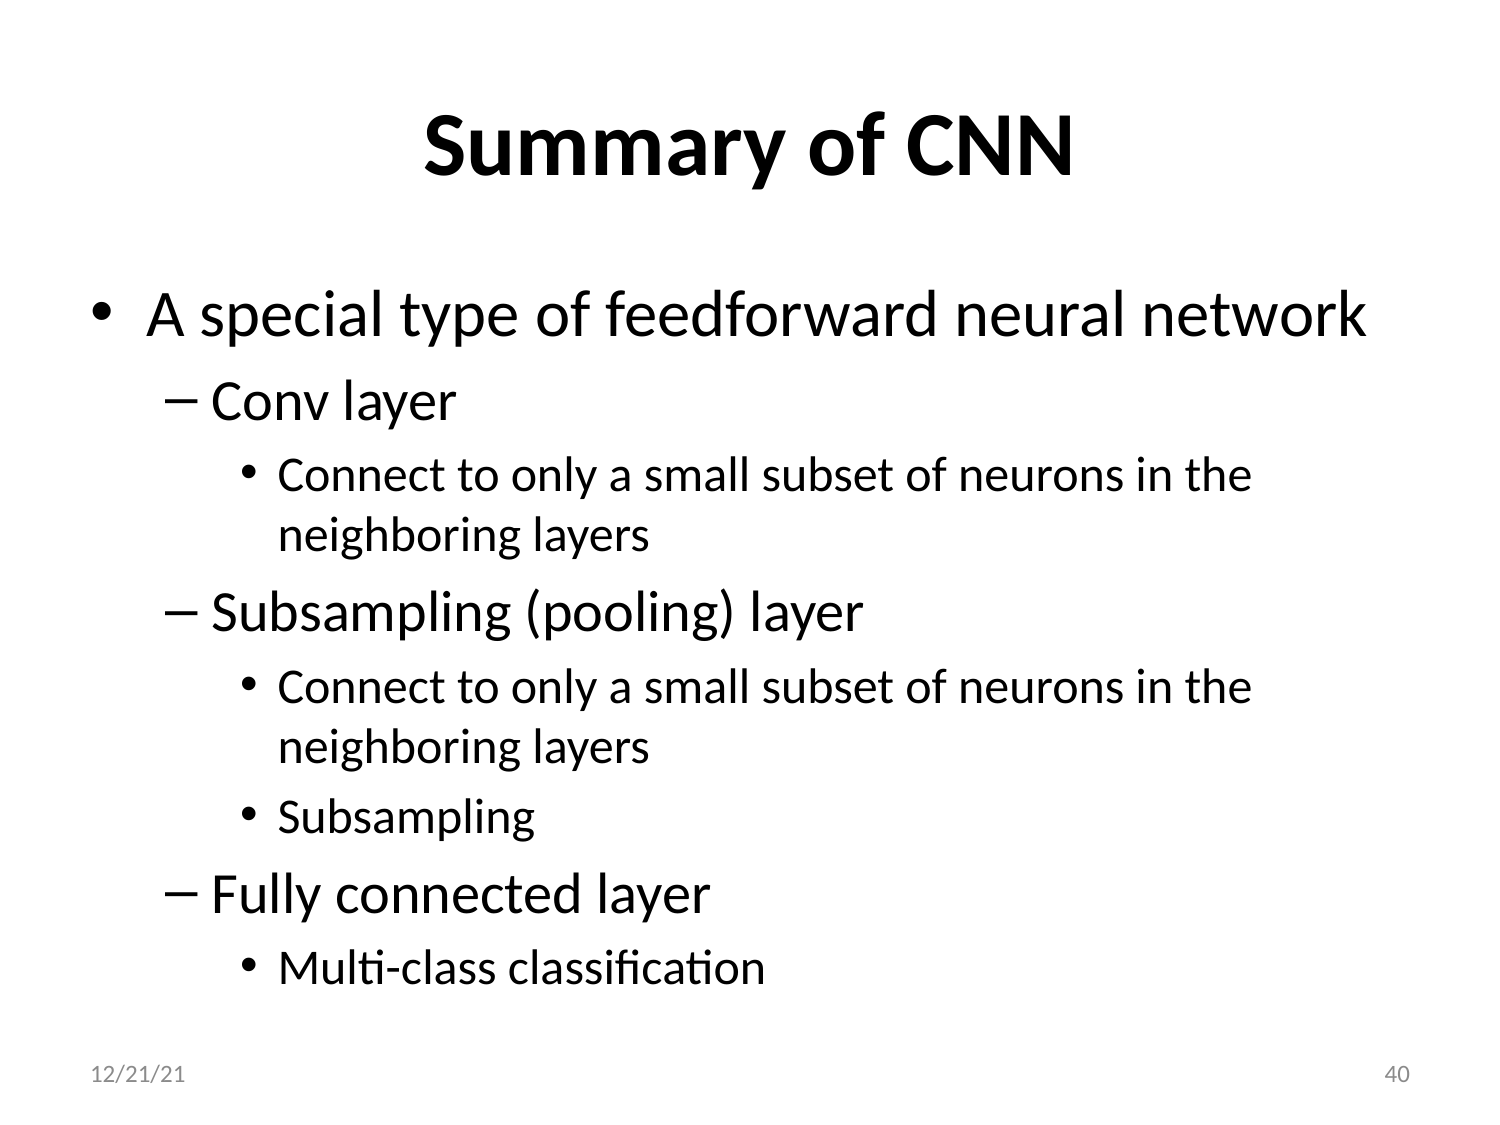

# Summary of CNN
A special type of feedforward neural network
Conv layer
Connect to only a small subset of neurons in the neighboring layers
Subsampling (pooling) layer
Connect to only a small subset of neurons in the neighboring layers
Subsampling
Fully connected layer
Multi-class classification
12/21/21
40